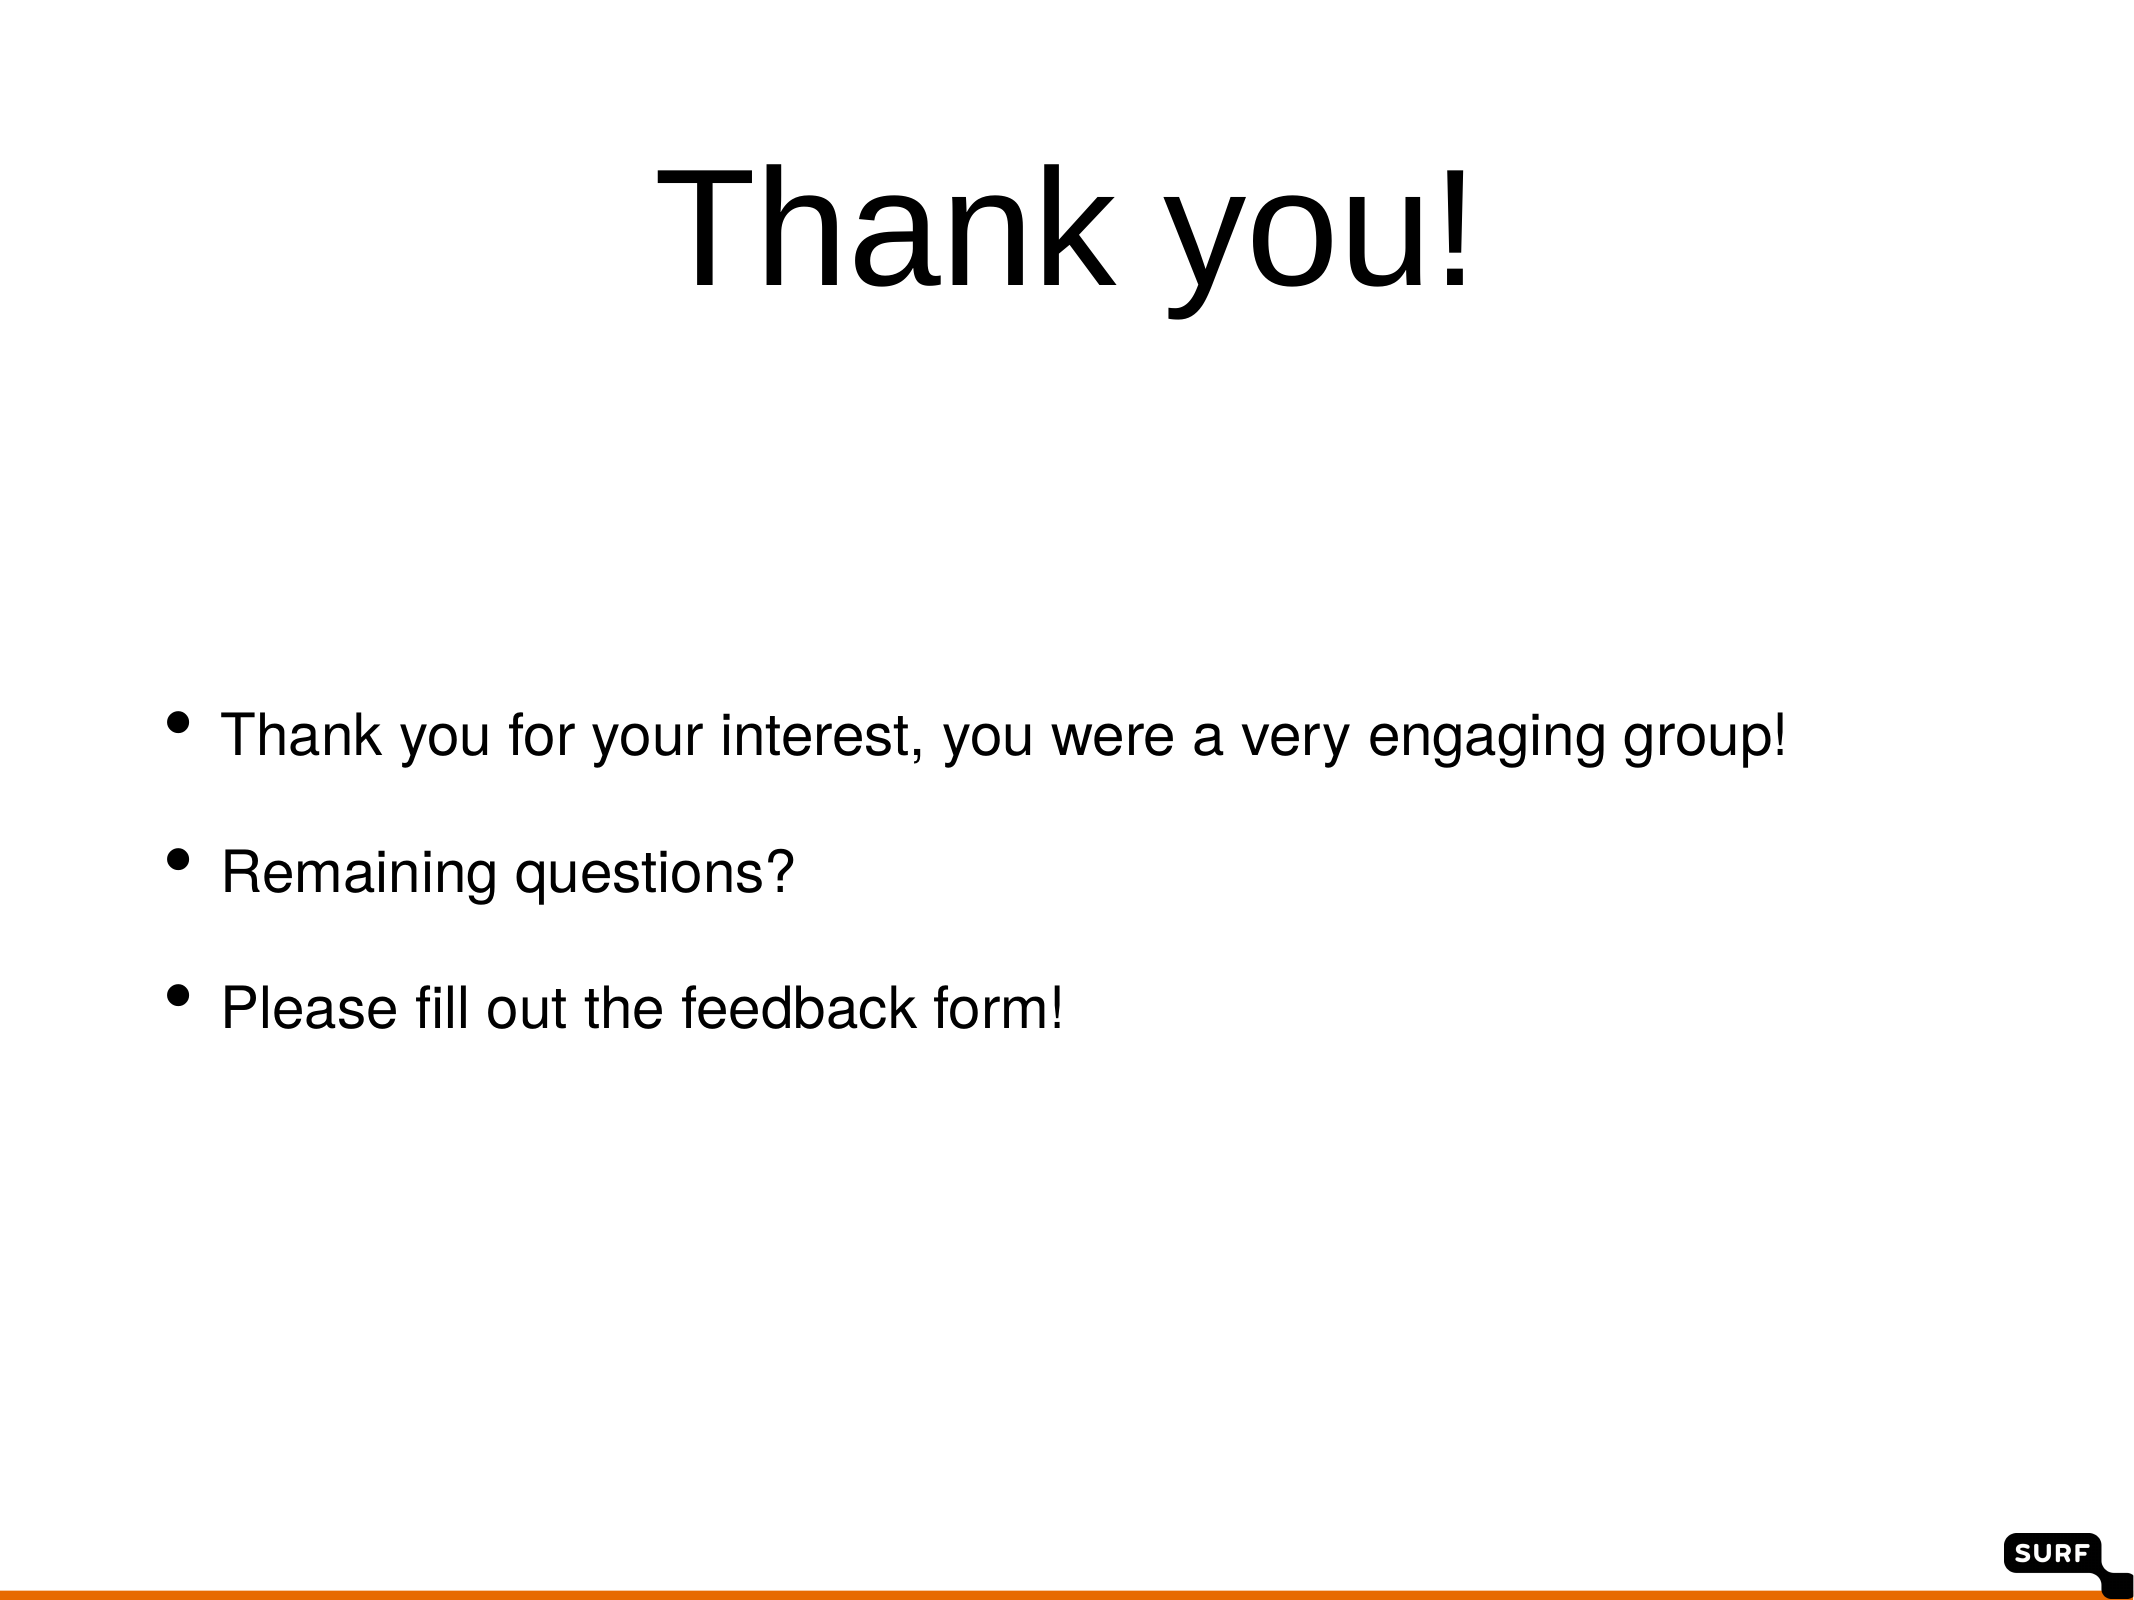

Thank you!
Thank you for your interest, you were a very engaging group!
Remaining questions?
Please fill out the feedback form!